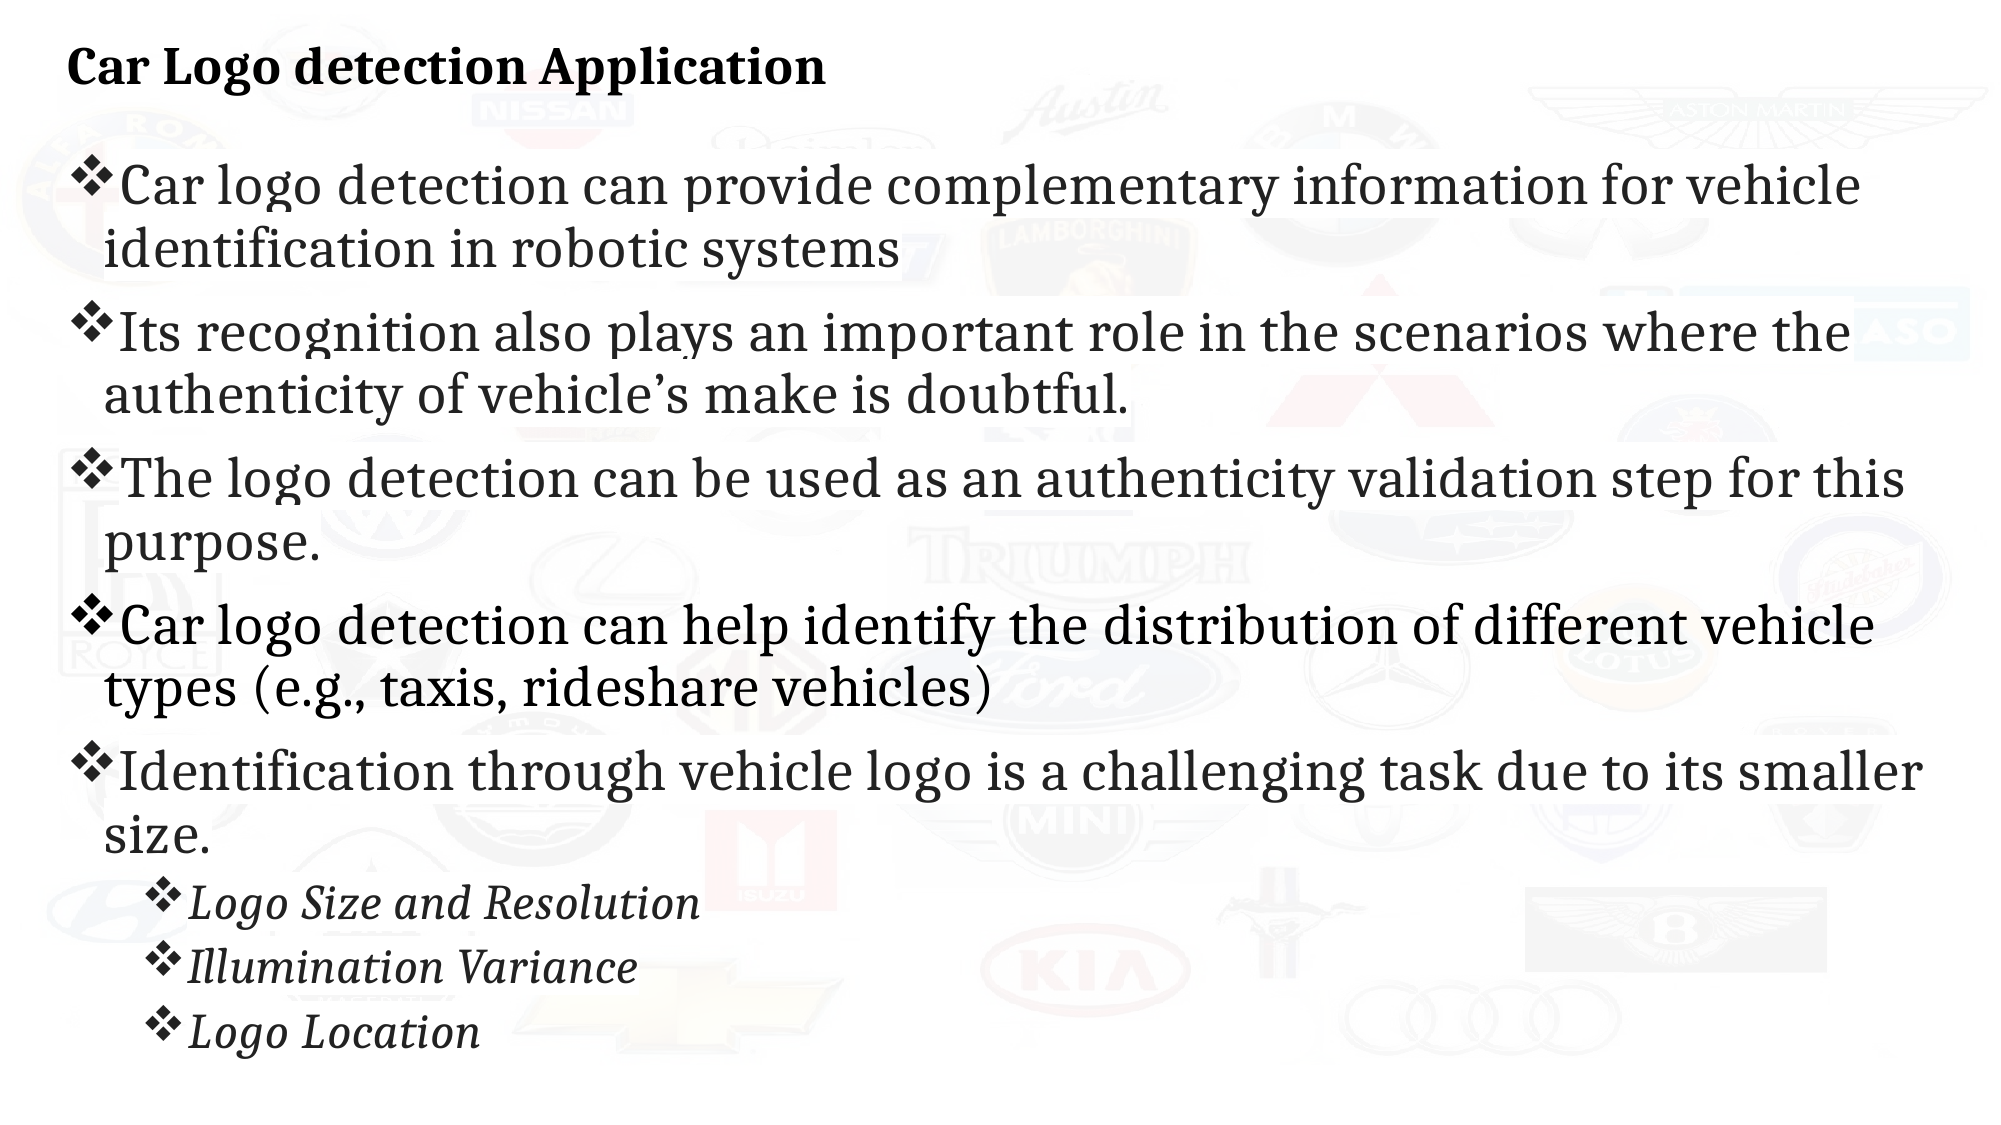

# Car Logo detection Application
Car logo detection can provide complementary information for vehicle identification in robotic systems
Its recognition also plays an important role in the scenarios where the authenticity of vehicle’s make is doubtful.
The logo detection can be used as an authenticity validation step for this purpose.
Car logo detection can help identify the distribution of different vehicle types (e.g., taxis, rideshare vehicles)
Identification through vehicle logo is a challenging task due to its smaller size.
Logo Size and Resolution
Illumination Variance
Logo Location